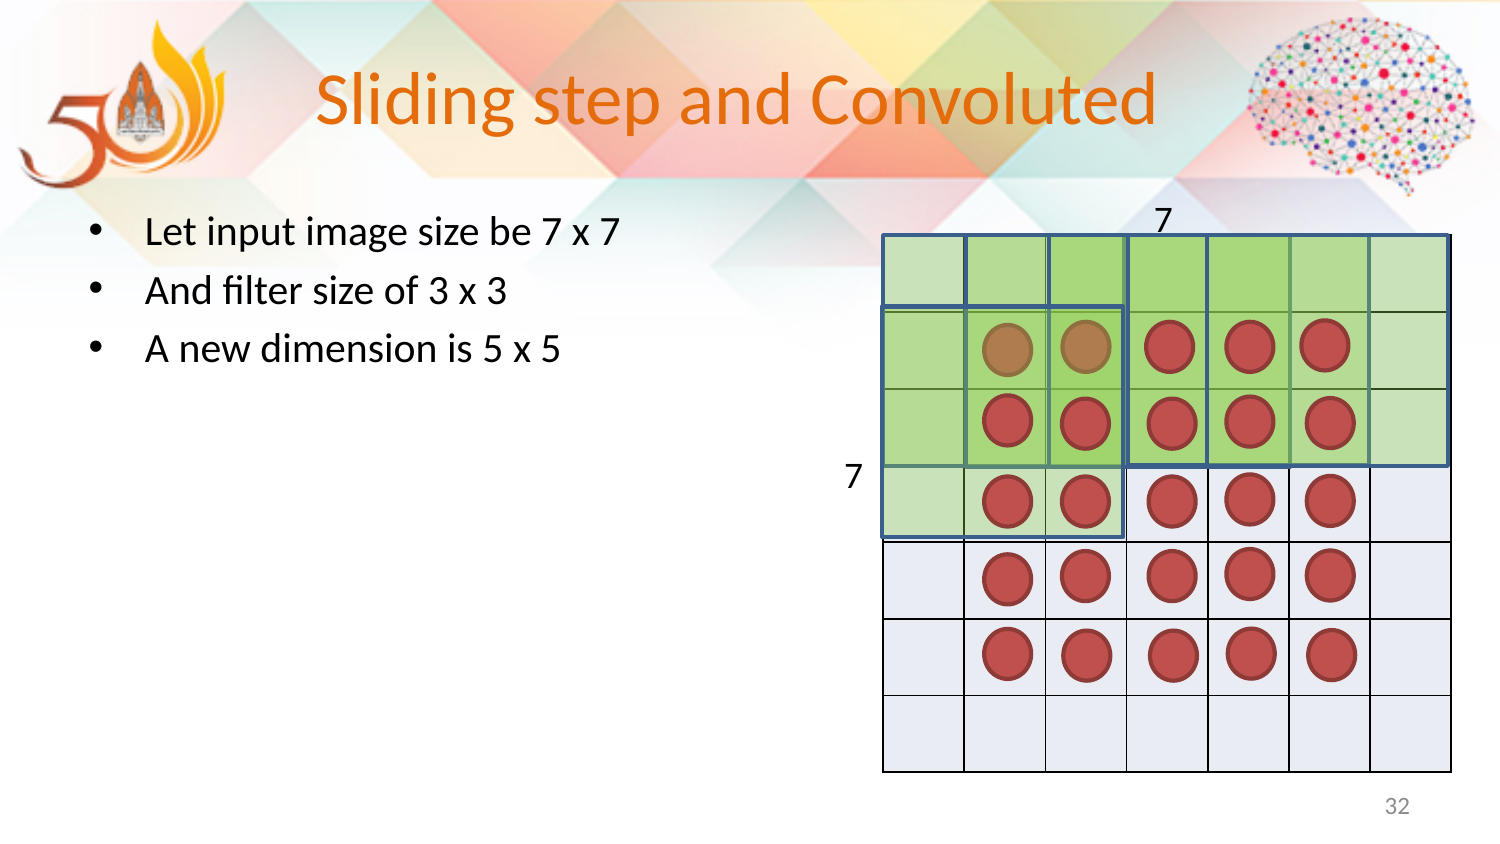

# Sliding step and Convoluted
7
Let input image size be 7 x 7
And filter size of 3 x 3
A new dimension is 5 x 5

|  |  |  |  |  |  |  |
| --- | --- | --- | --- | --- | --- | --- |
|  |  |  |  |  |  |  |
|  |  |  |  |  |  |  |
|  |  |  |  |  |  |  |
|  |  |  |  |  |  |  |
|  |  |  |  |  |  |  |
|  |  |  |  |  |  |  |

7

32